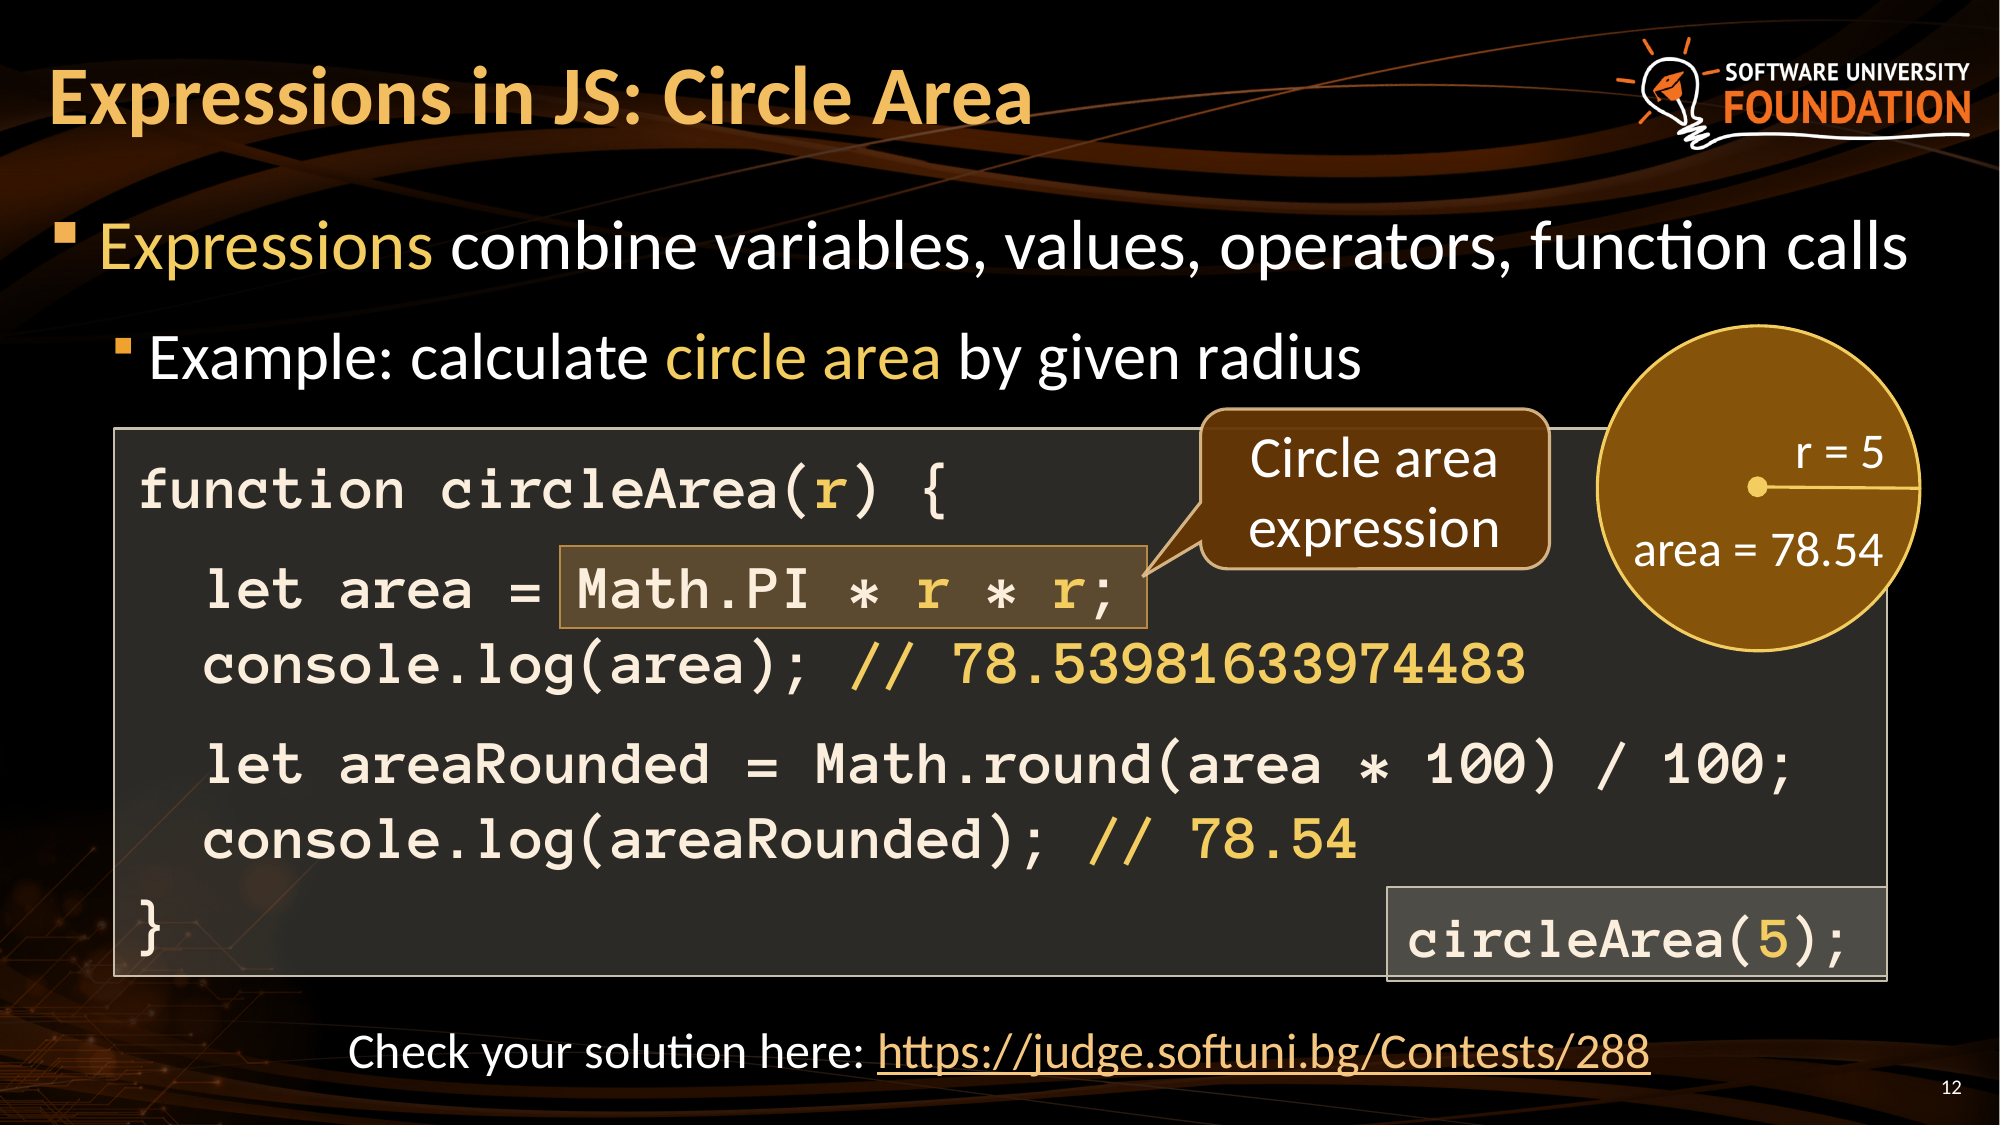

# Expressions in JS: Circle Area
Expressions combine variables, values, operators, function calls
Example: calculate circle area by given radius

r = 5

area = 78.54
Circle area expression
function circleArea(r) {
  let area = Math.PI * r * r;
  console.log(area); // 78.53981633974483
  let areaRounded = Math.round(area * 100) / 100;
  console.log(areaRounded); // 78.54
}

circleArea(5);
Check your solution here: https://judge.softuni.bg/Contests/288
12